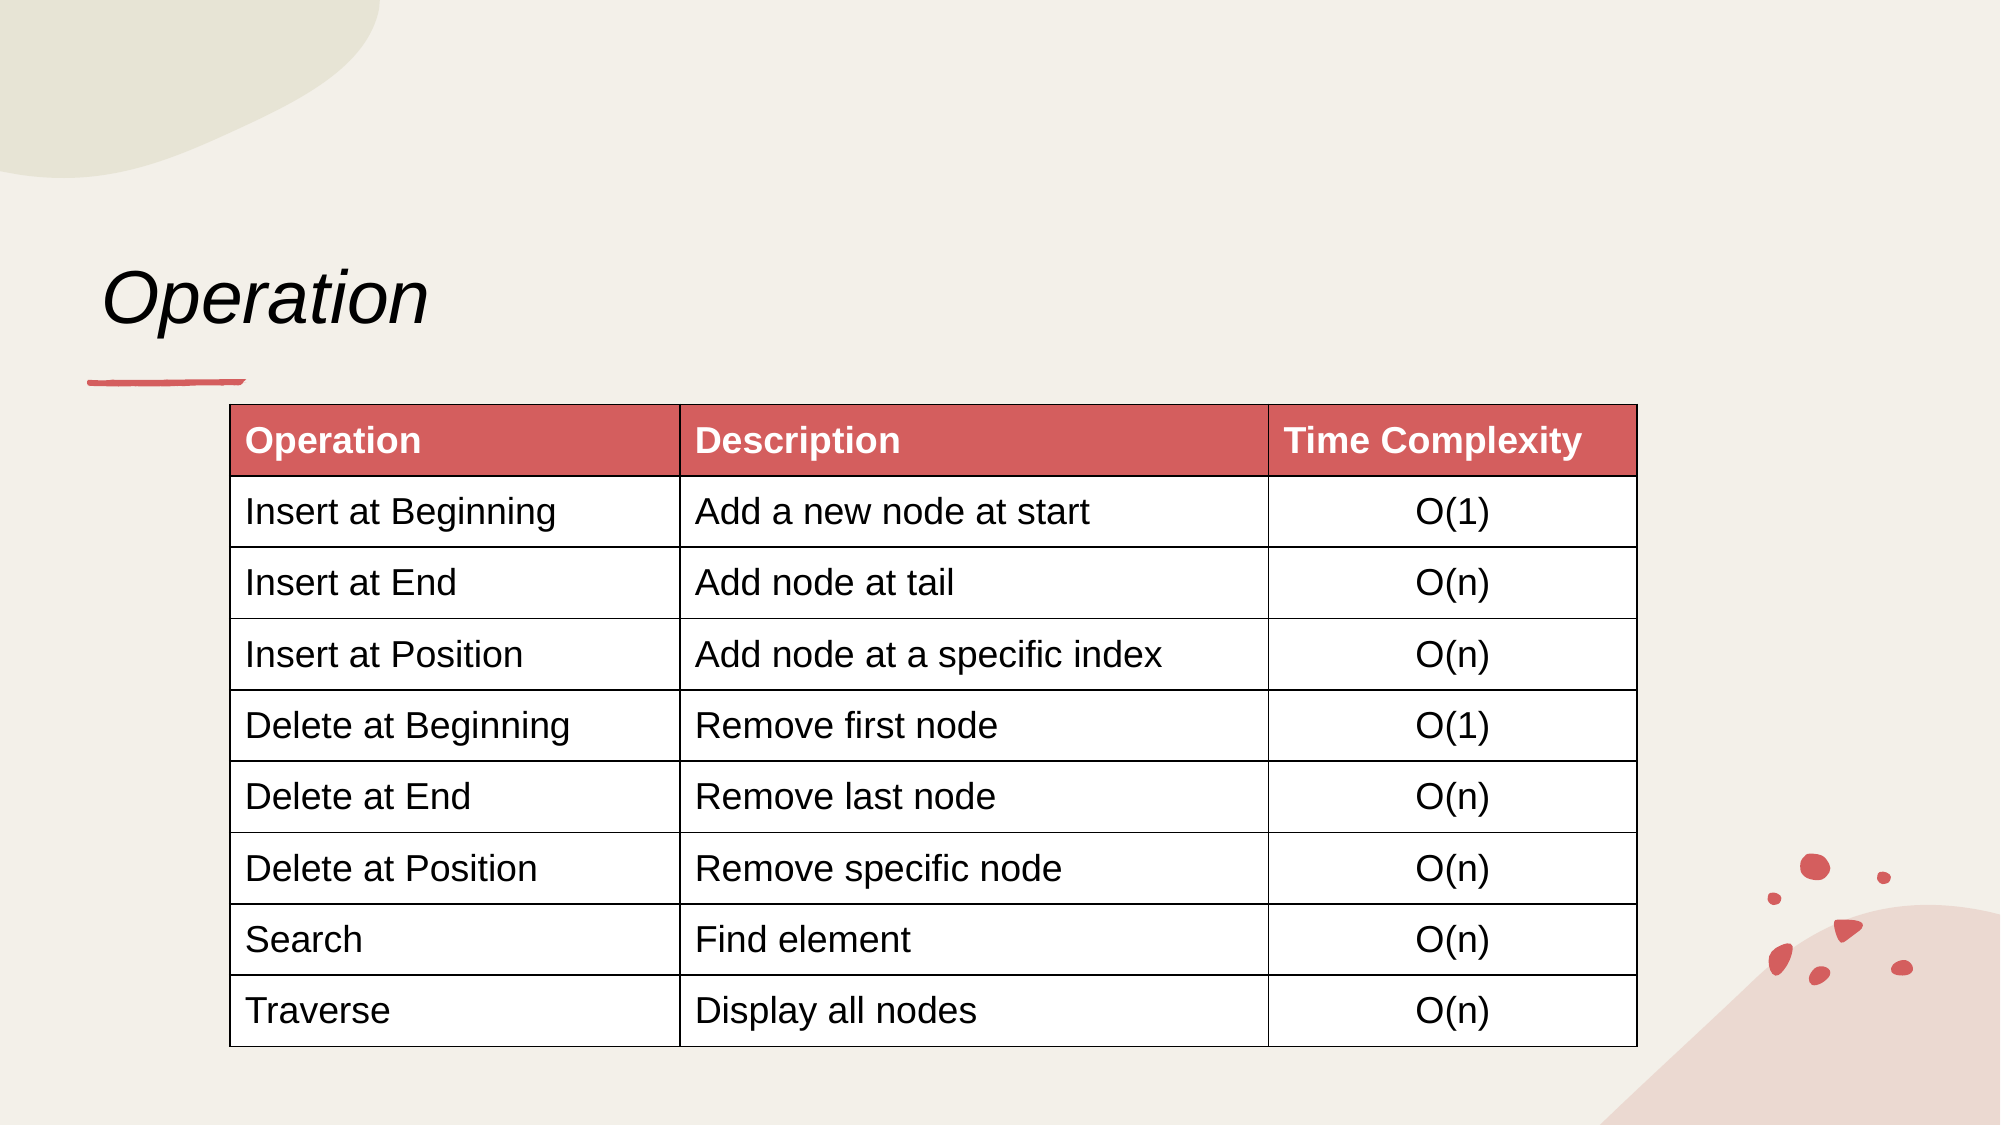

# Operation
| Operation | Description | Time Complexity |
| --- | --- | --- |
| Insert at Beginning | Add a new node at start | O(1) |
| Insert at End | Add node at tail | O(n) |
| Insert at Position | Add node at a specific index | O(n) |
| Delete at Beginning | Remove first node | O(1) |
| Delete at End | Remove last node | O(n) |
| Delete at Position | Remove specific node | O(n) |
| Search | Find element | O(n) |
| Traverse | Display all nodes | O(n) |